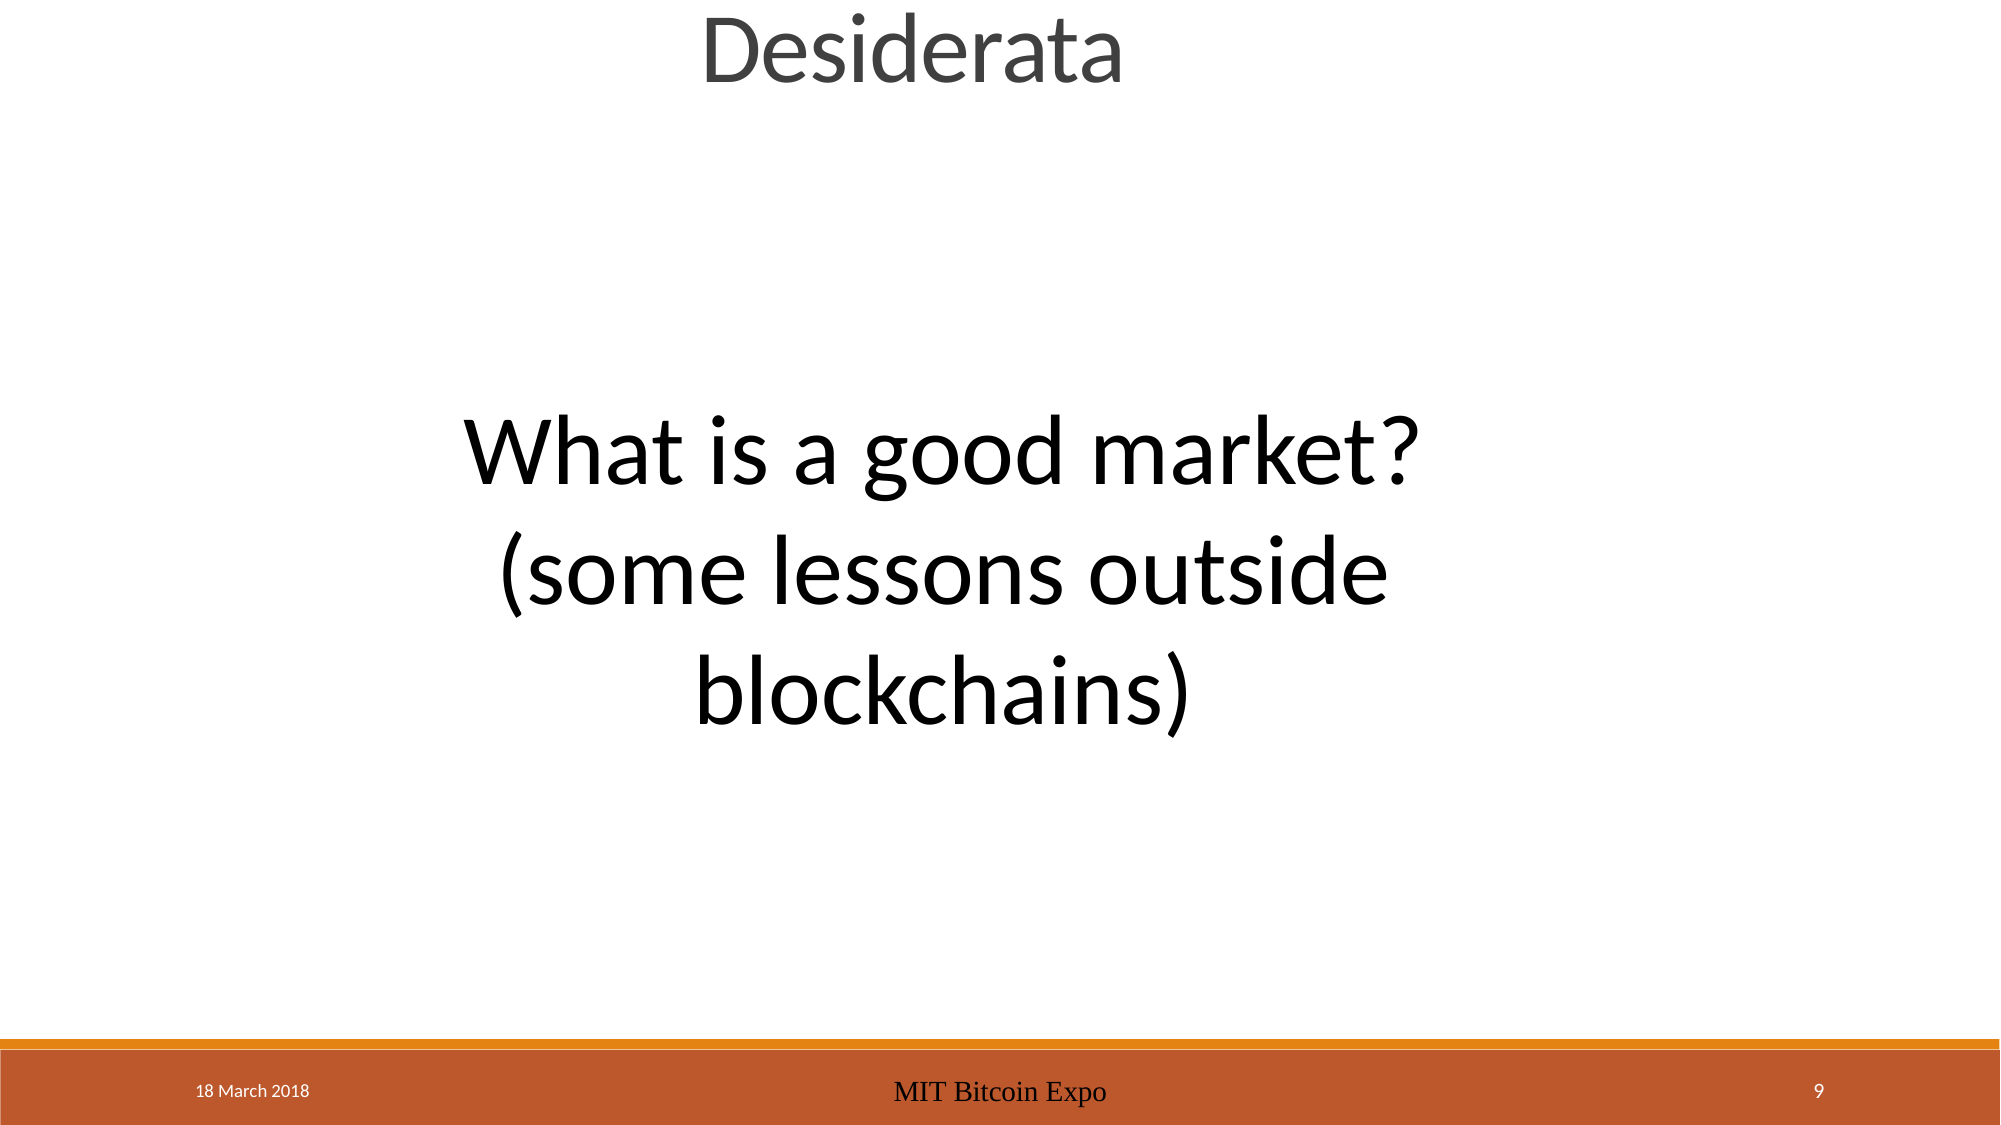

Desiderata
What is a good market?
(some lessons outside blockchains)
18 March 2018
MIT Bitcoin Expo
9